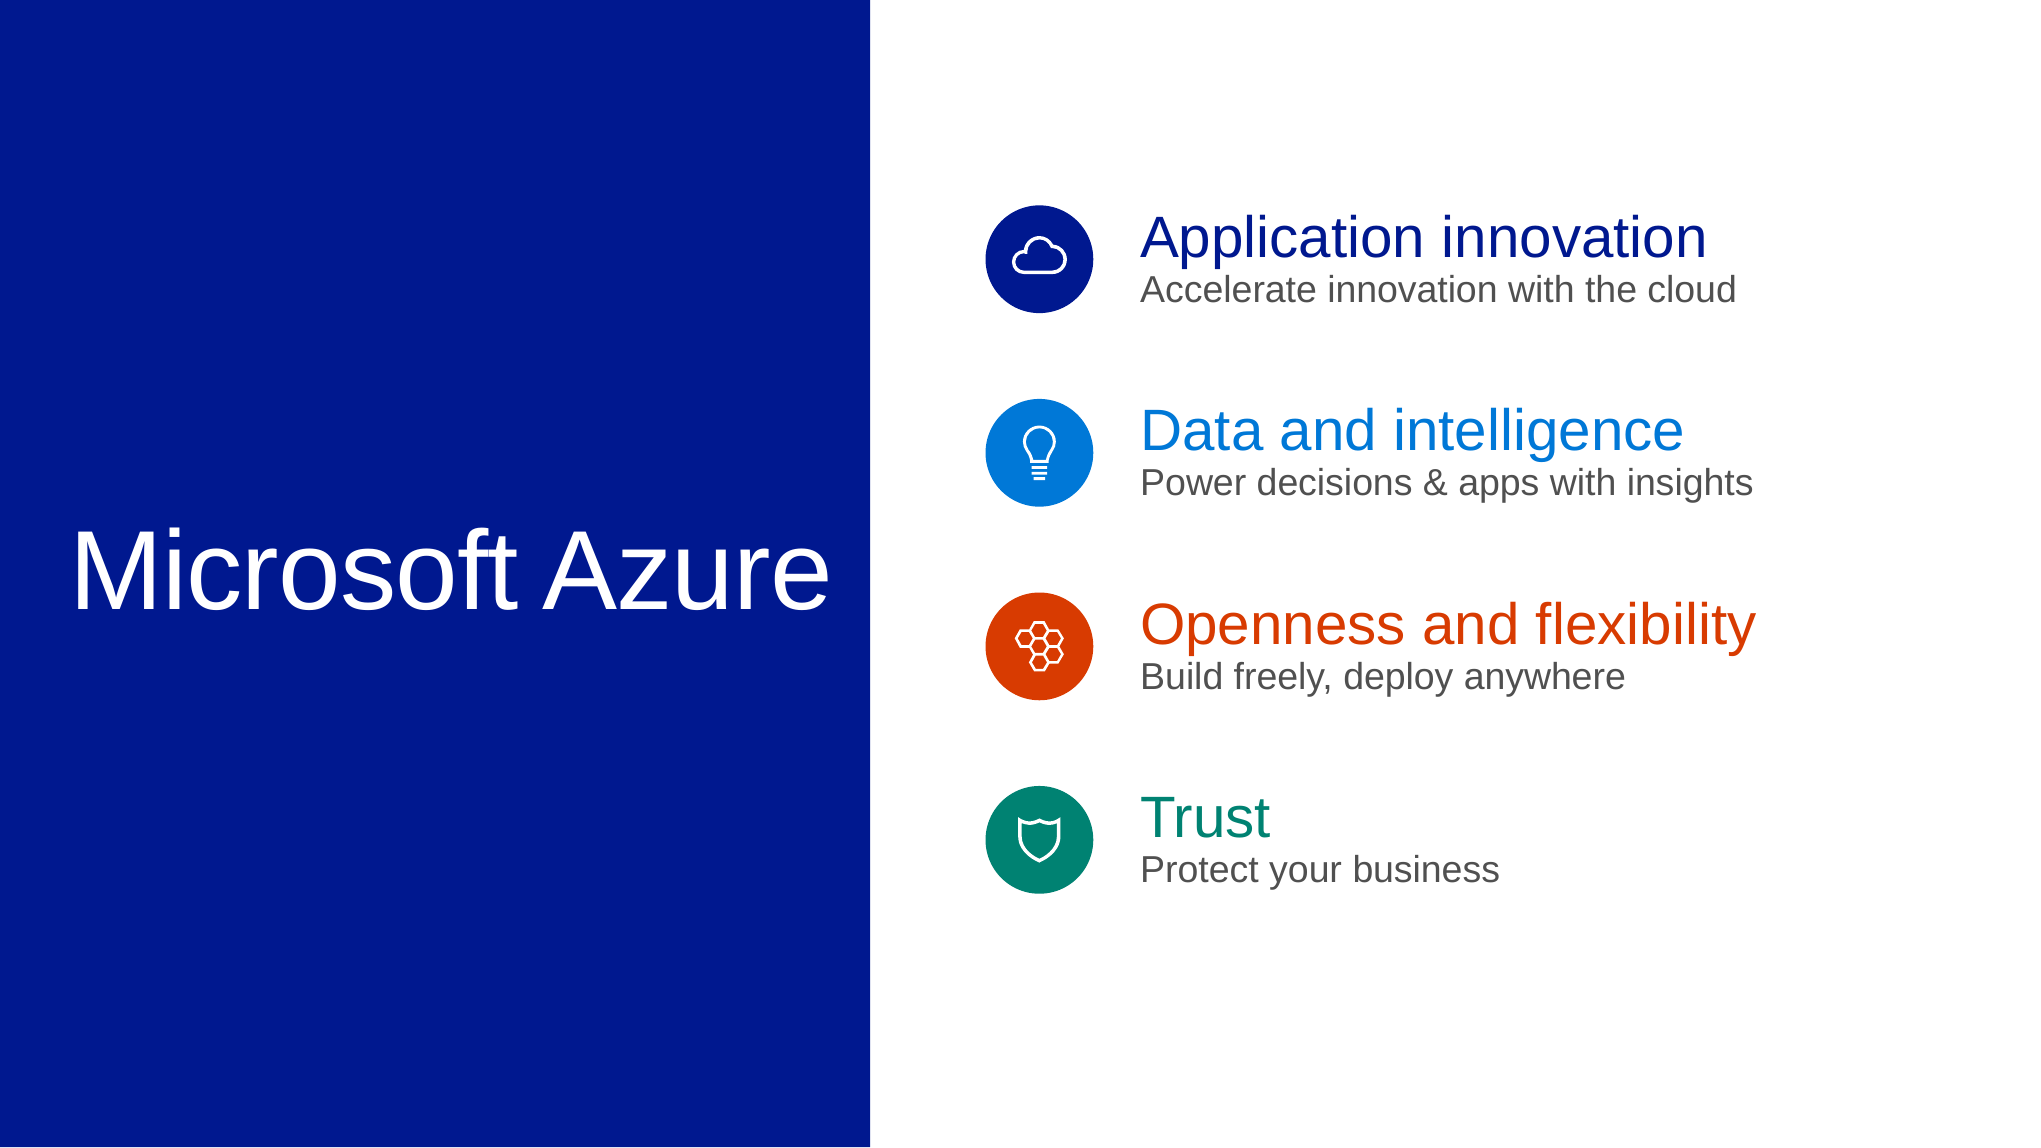

Application innovation
Accelerate innovation with the cloud

Data and intelligence
Power decisions & apps with insights

Microsoft Azure
Openness and flexibility
Build freely, deploy anywhere

Trust
Protect your business